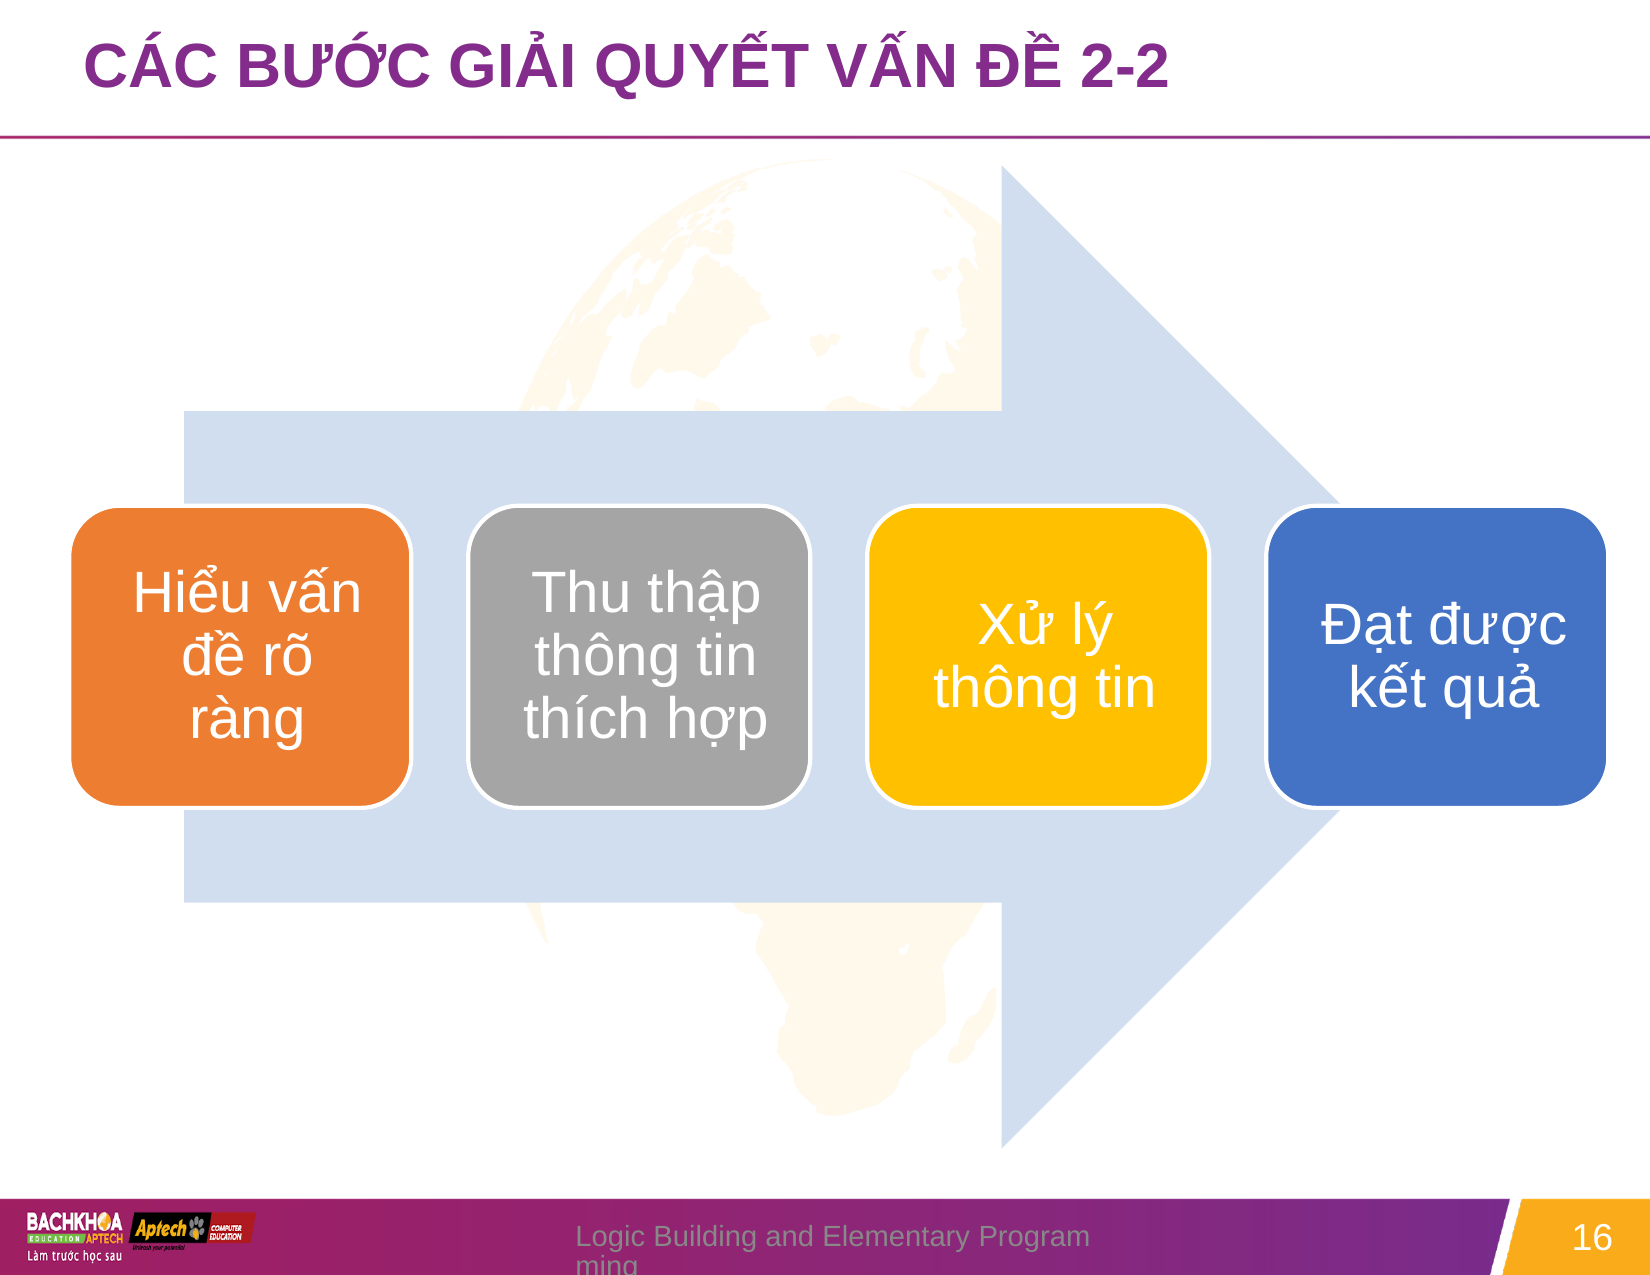

# CÁC BƯỚC GIẢI QUYẾT VẤN ĐỀ 2-2
Hiểu vấn đề rõ ràng
Thu thập thông tin thích hợp
Xử lý thông tin
Đạt được kết quả
Logic Building and Elementary Programming
16